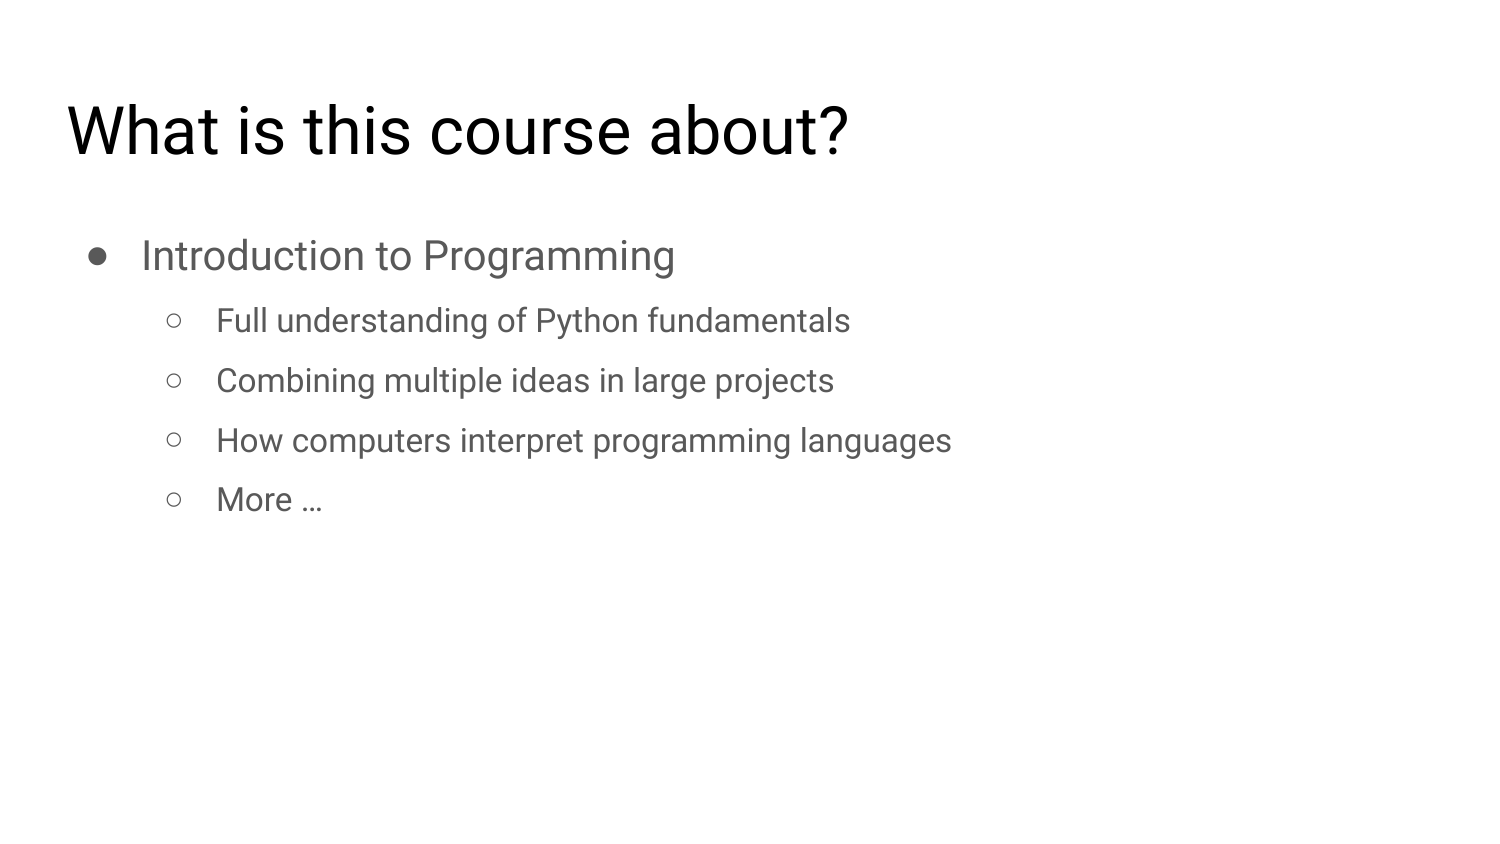

# What is this course about?
Introduction to Programming
Full understanding of Python fundamentals
Combining multiple ideas in large projects
How computers interpret programming languages
More …